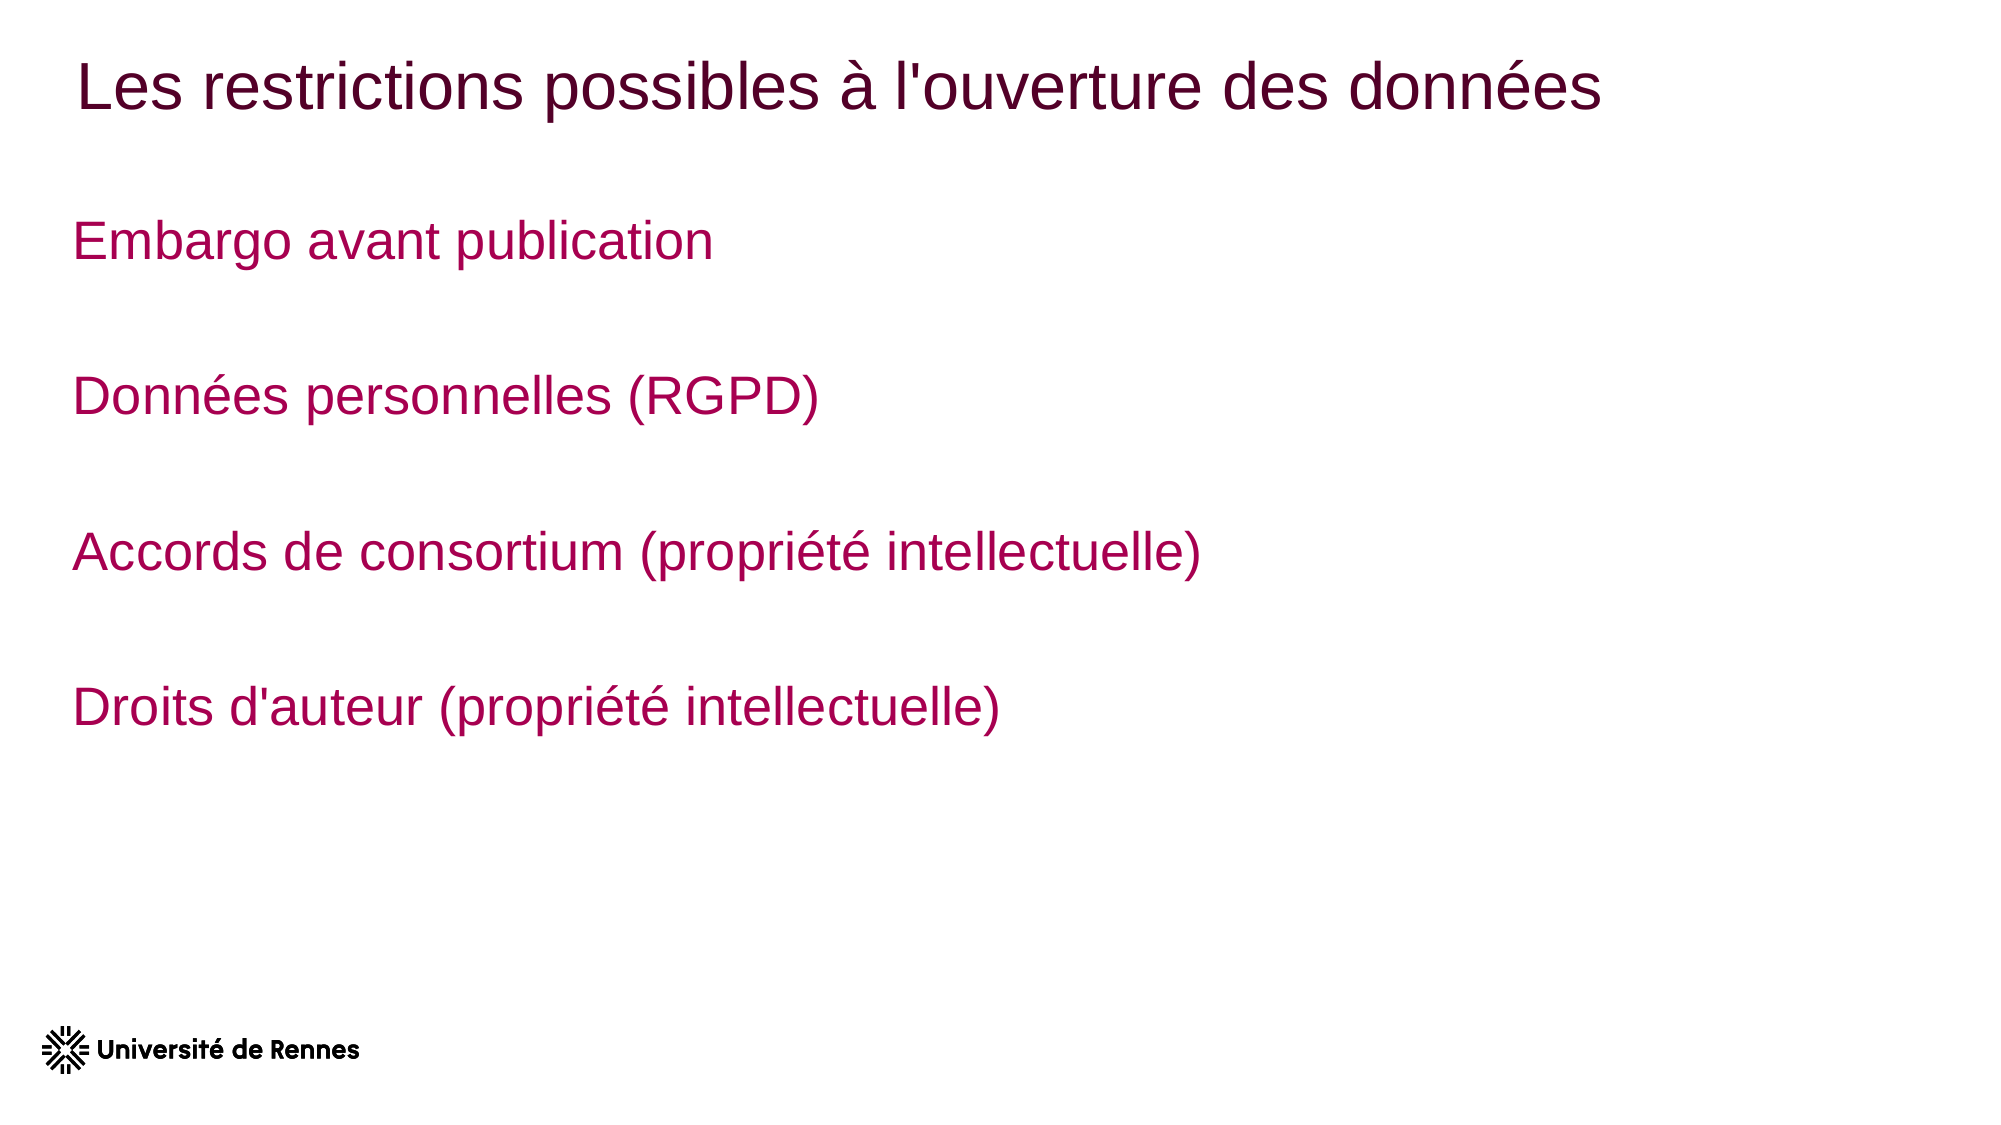

# Les restrictions possibles à l'ouverture des données
Embargo avant publication

Données personnelles (RGPD)

Accords de consortium (propriété intellectuelle)

Droits d'auteur (propriété intellectuelle)